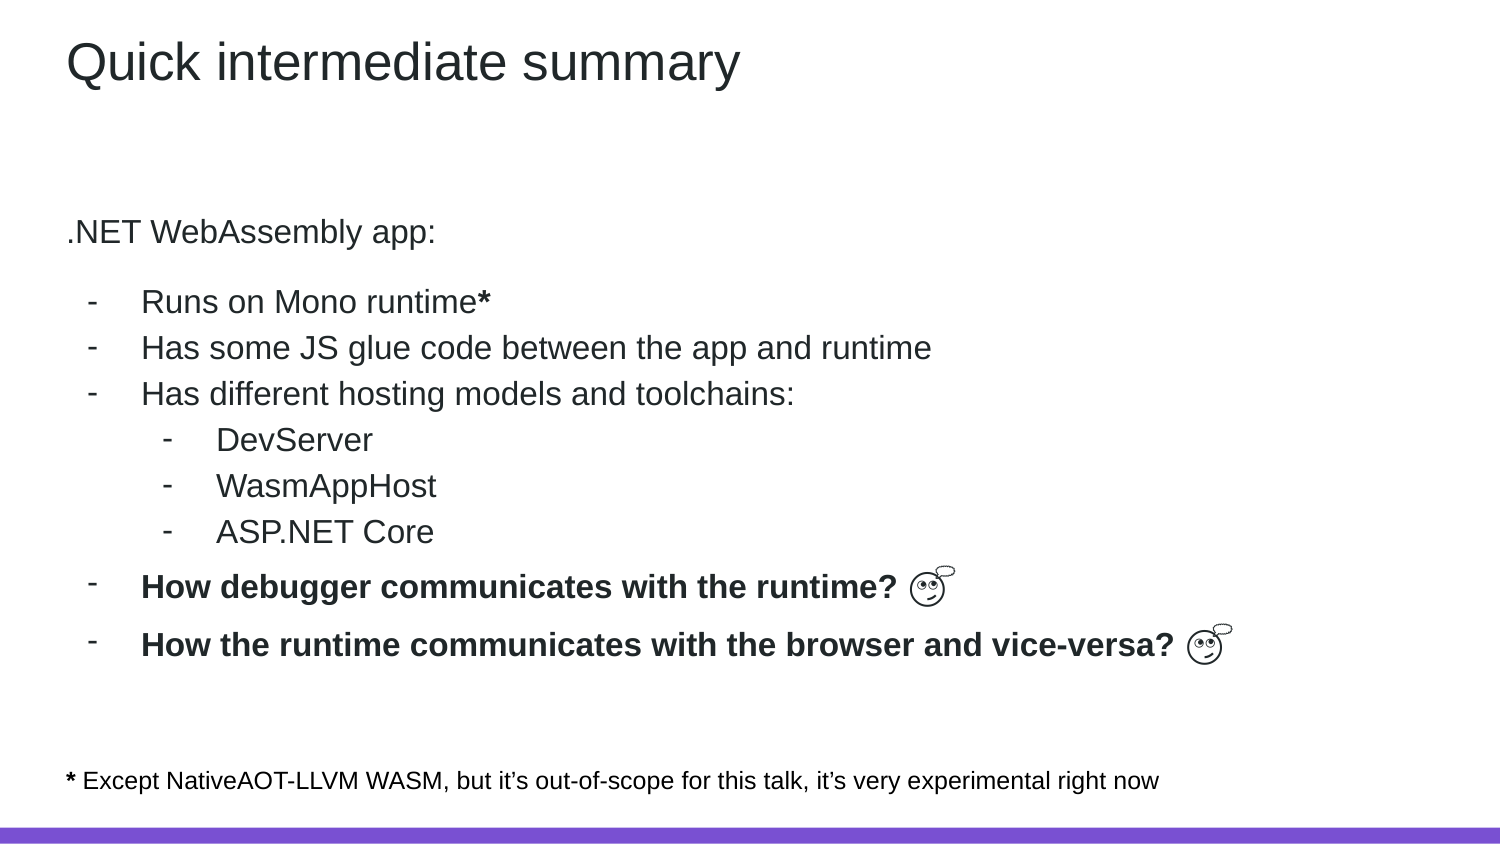

# Quick intermediate summary
.NET WebAssembly app:
Runs on Mono runtime*
Has some JS glue code between the app and runtime
Has different hosting models and toolchains:
DevServer
WasmAppHost
ASP.NET Core
How debugger communicates with the runtime? 🤔
How the runtime communicates with the browser and vice-versa? 🤔
* Except NativeAOT-LLVM WASM, but it’s out-of-scope for this talk, it’s very experimental right now